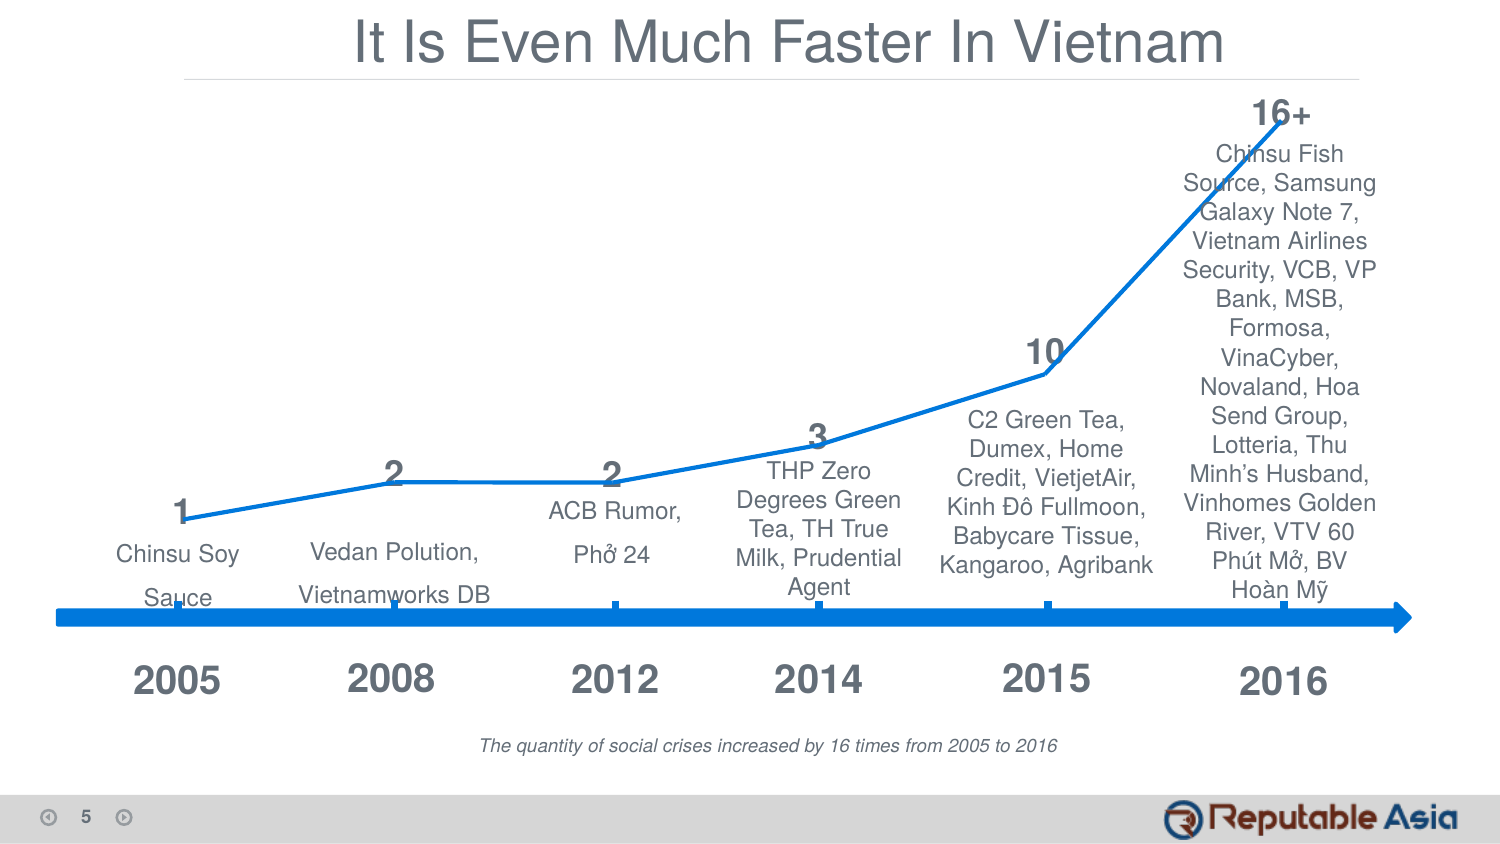

It Is Even Much Faster In Vietnam
16+

Chinsu Fish Source, Samsung Galaxy Note 7, Vietnam Airlines Security, VCB, VP Bank, MSB, Formosa, VinaCyber, Novaland, Hoa Send Group, Lotteria, Thu Minh’s Husband, Vinhomes Golden River, VTV 60 Phút Mở, BV Hoàn Mỹ
10
3
C2 Green Tea, Dumex, Home Credit, VietjetAir, Kinh Đô Fullmoon, Babycare Tissue, Kangaroo, Agribank
2
2
THP Zero Degrees Green Tea, TH True Milk, Prudential Agent
1
ACB Rumor, Phở 24
Vedan Polution, Vietnamworks DB
Chinsu Soy Sauce

2008
2015
2014
2012
2005
2016
The quantity of social crises increased by 16 times from 2005 to 2016

5